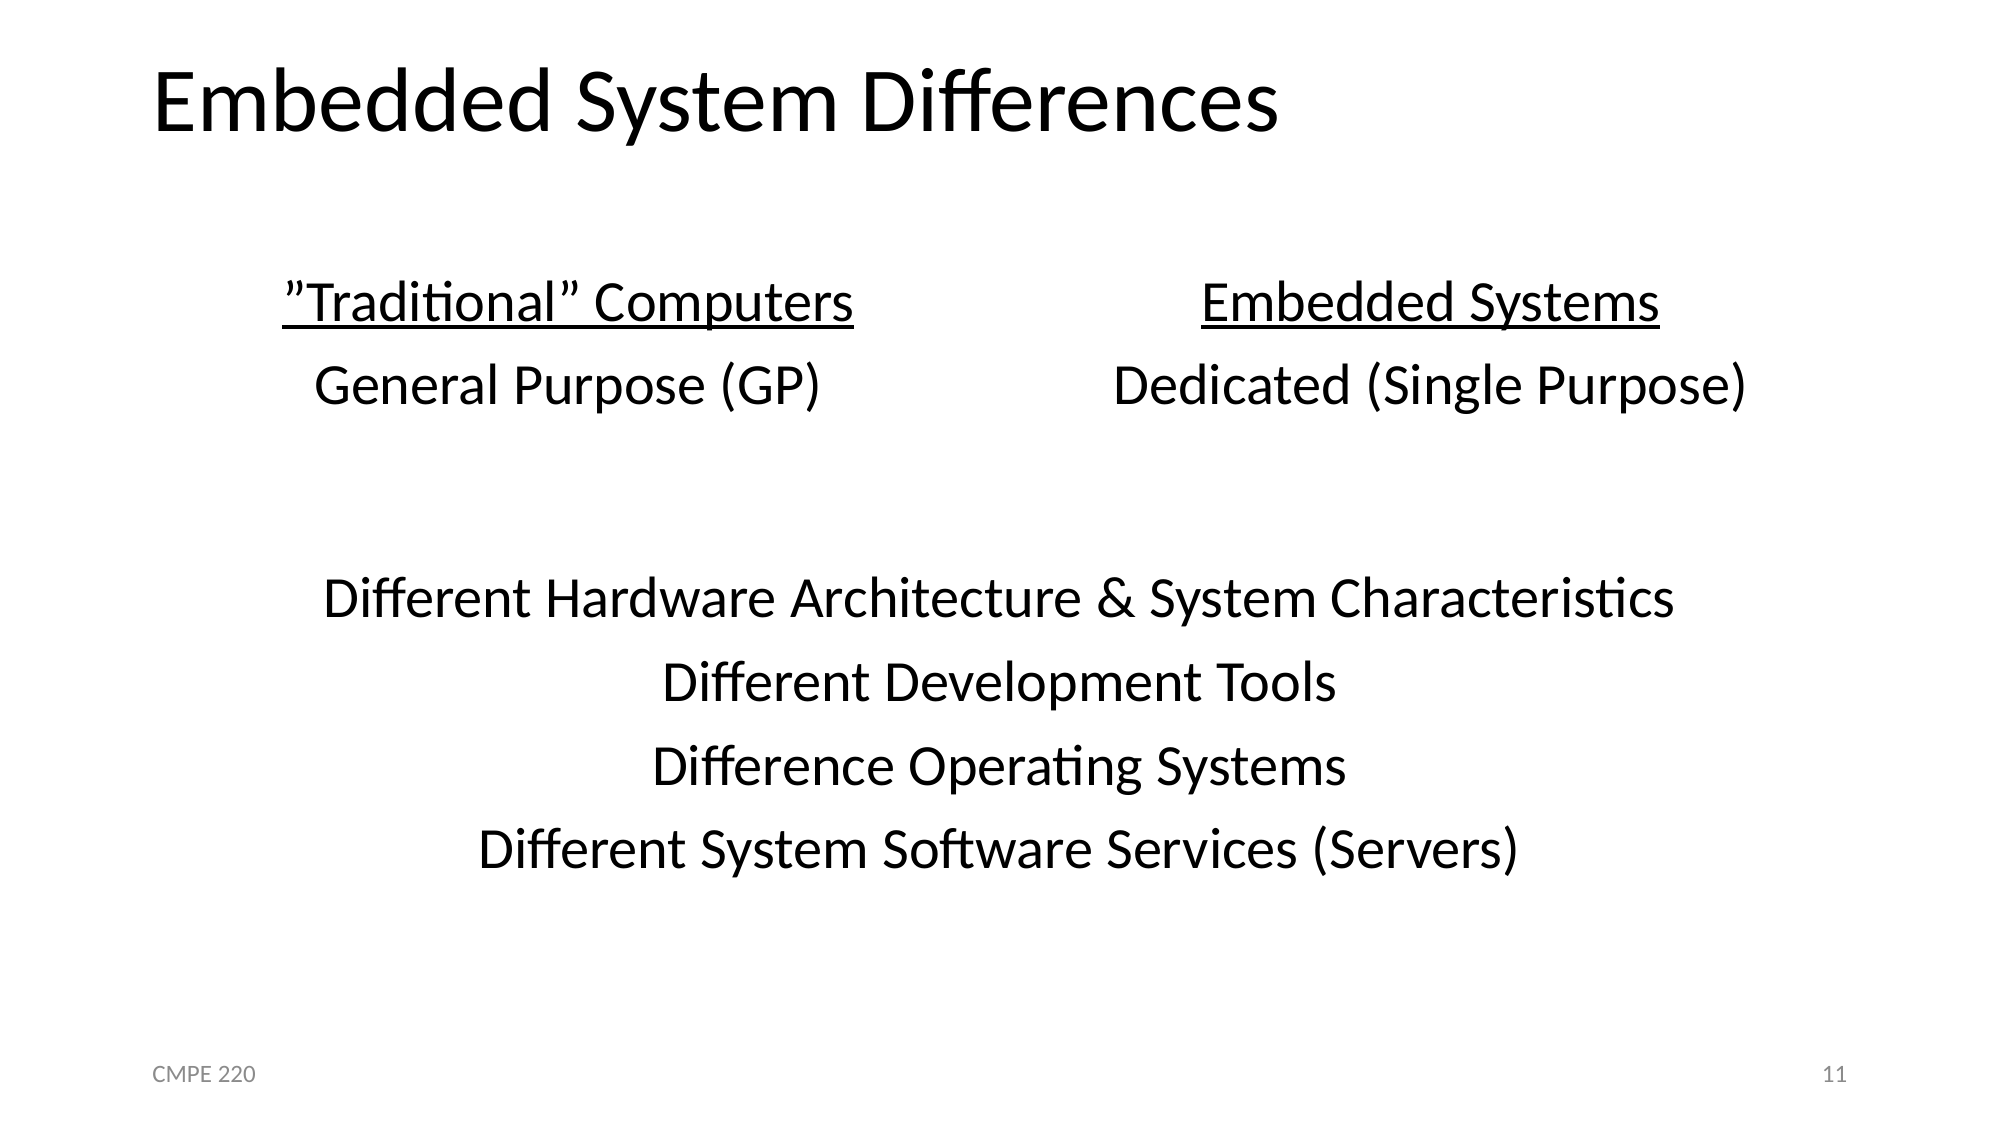

# Embedded System Differences

”Traditional” Computers
General Purpose (GP)

Embedded Systems
Dedicated (Single Purpose)

Different Hardware Architecture & System Characteristics
Different Development Tools
Difference Operating Systems
Different System Software Services (Servers)
CMPE 220
11